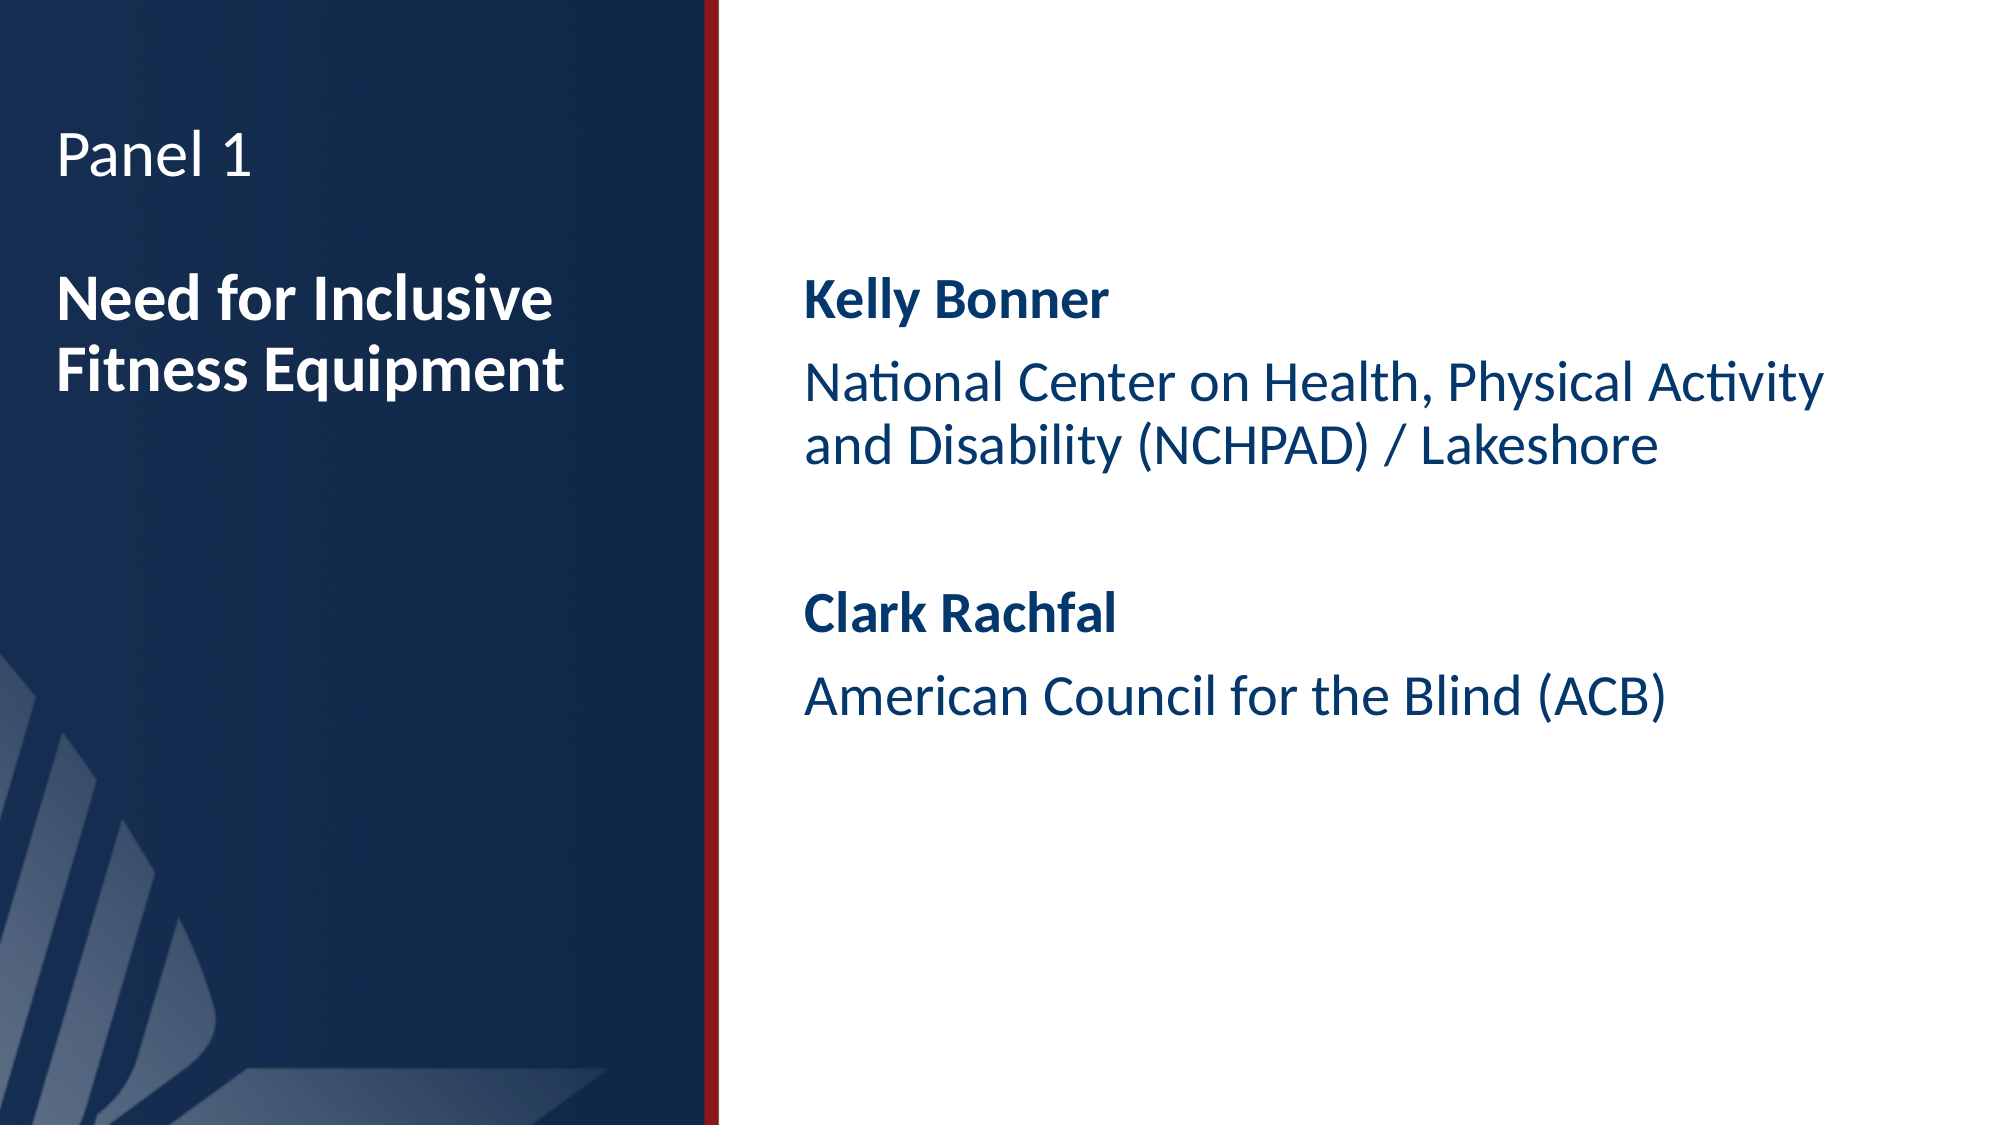

# Panel 1 Need for Inclusive Fitness Equipment
Kelly Bonner
National Center on Health, Physical Activity and Disability (NCHPAD) / Lakeshore

Clark Rachfal
American Council for the Blind (ACB)